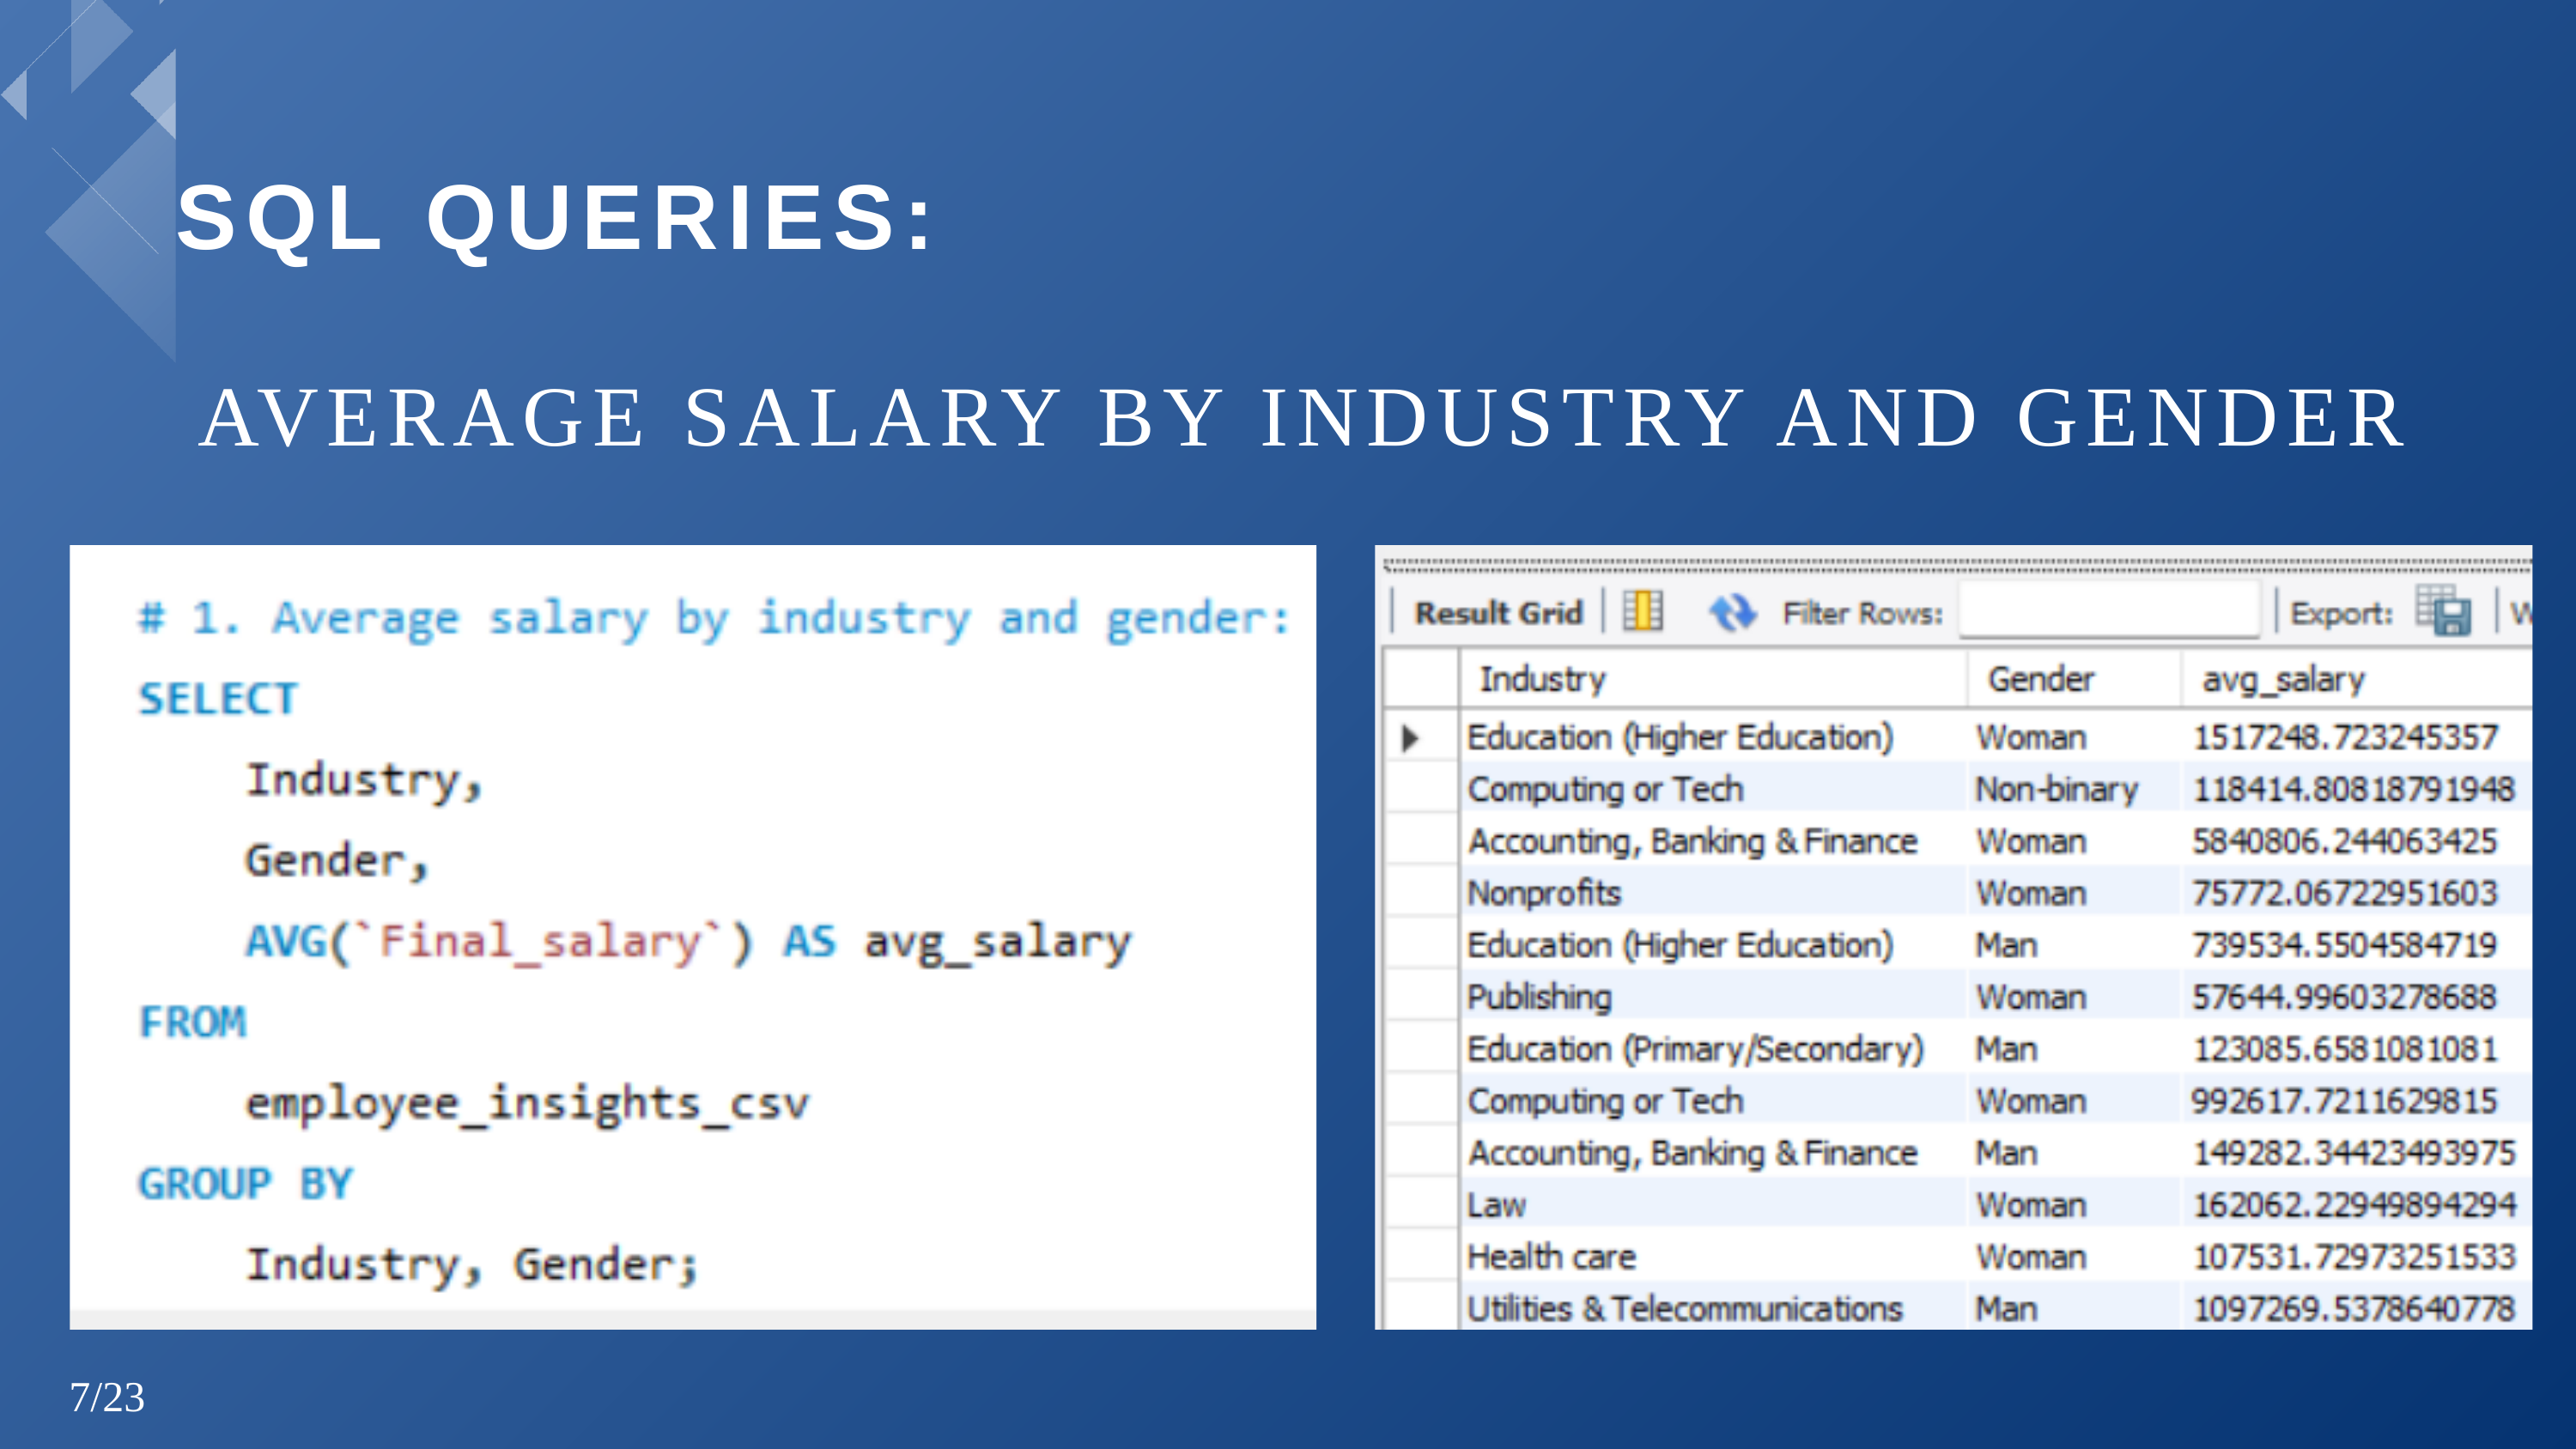

SQL QUERIES:
 AVERAGE SALARY BY INDUSTRY AND GENDER

7/23